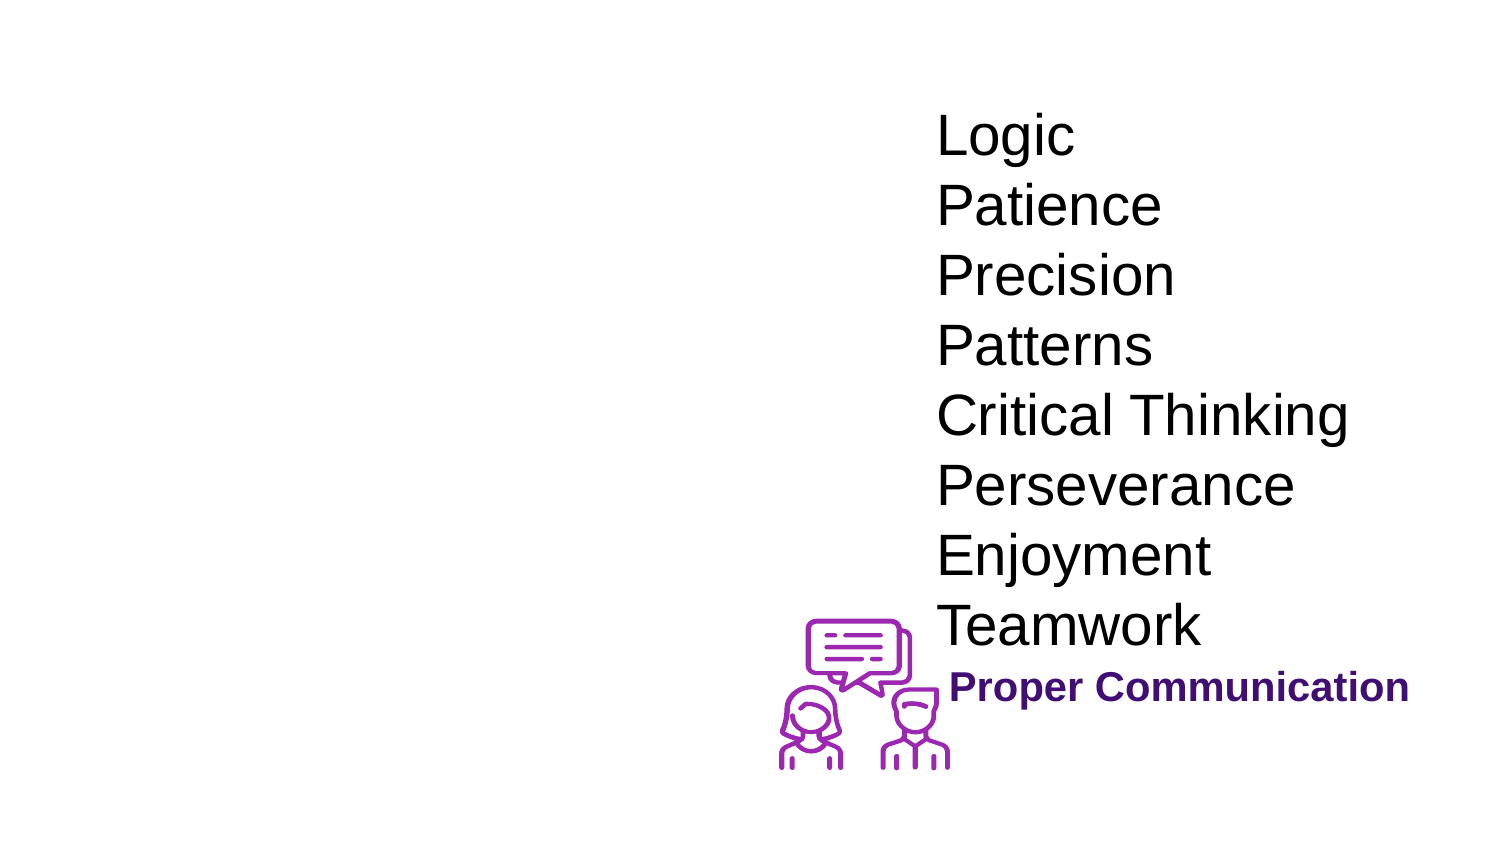

Logic
Patience
Precision
Patterns
Critical Thinking
Perseverance
Enjoyment
Teamwork

Proper Communication